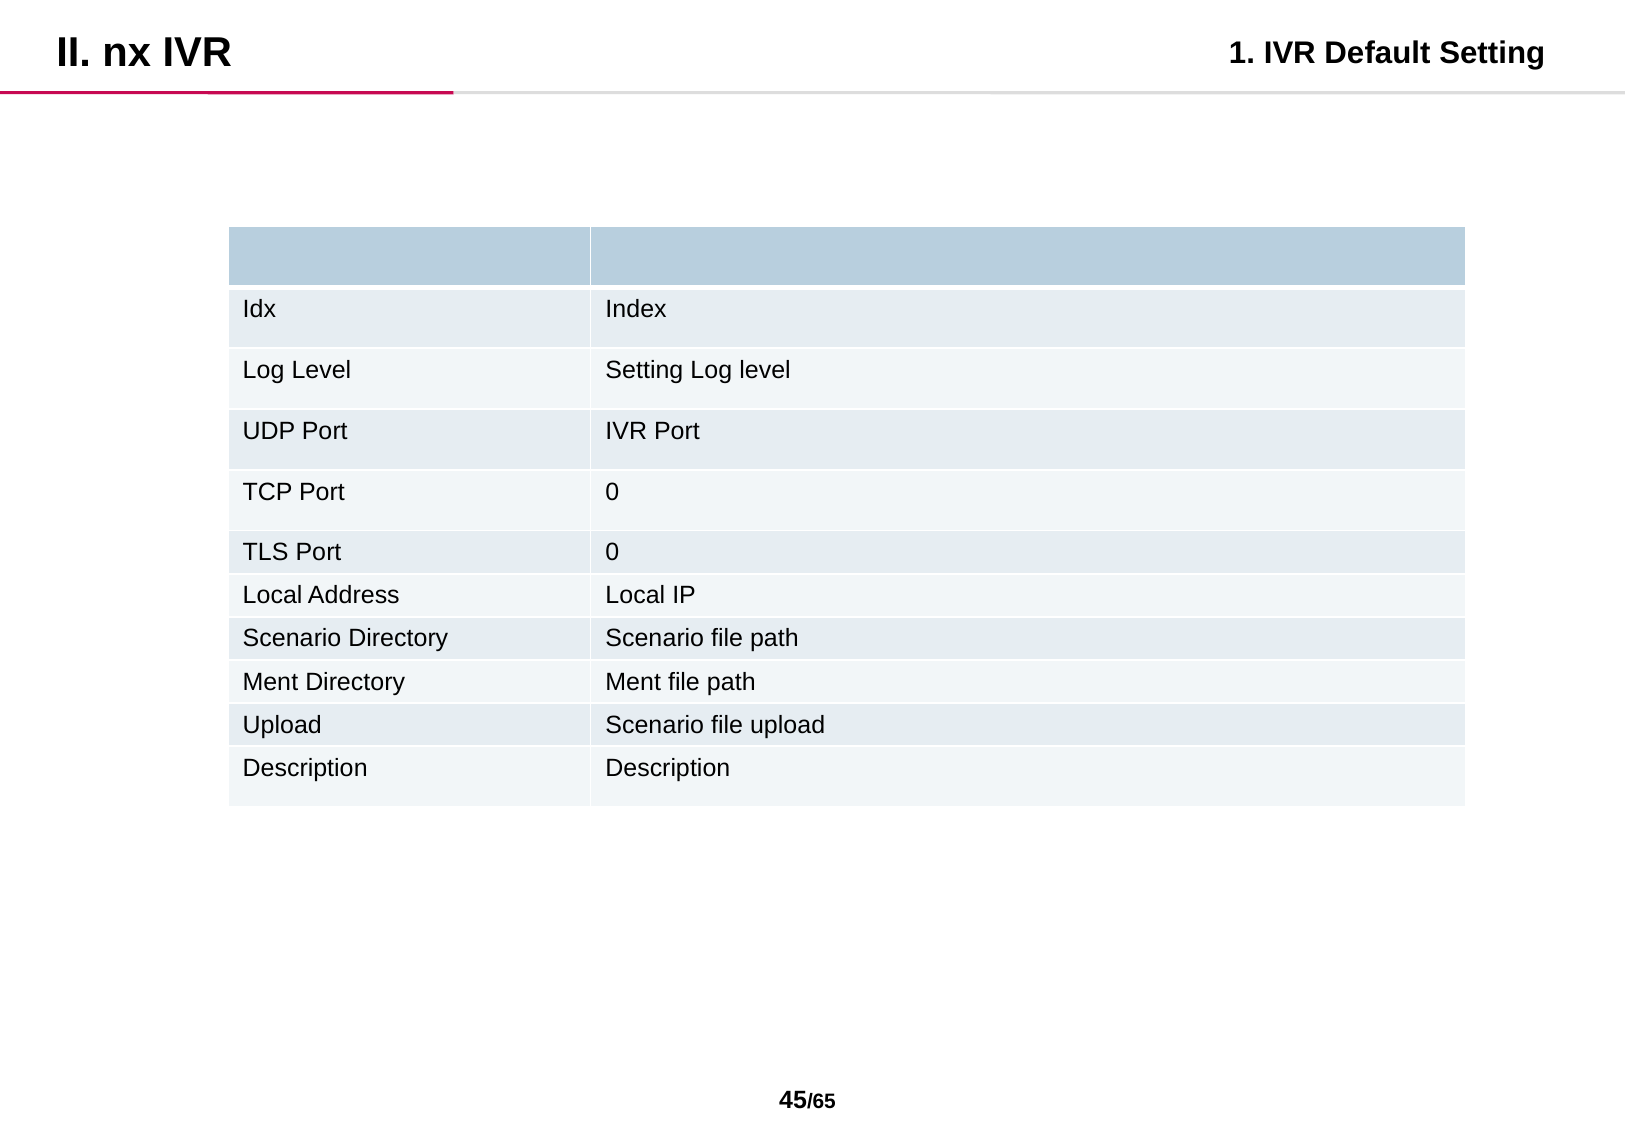

II. nx IVR
1. IVR Default Setting
|  |  |
| --- | --- |
| Idx | Index |
| Log Level | Setting Log level |
| UDP Port | IVR Port |
| TCP Port | 0 |
| TLS Port | 0 |
| Local Address | Local IP |
| Scenario Directory | Scenario file path |
| Ment Directory | Ment file path |
| Upload | Scenario file upload |
| Description | Description |
45/65